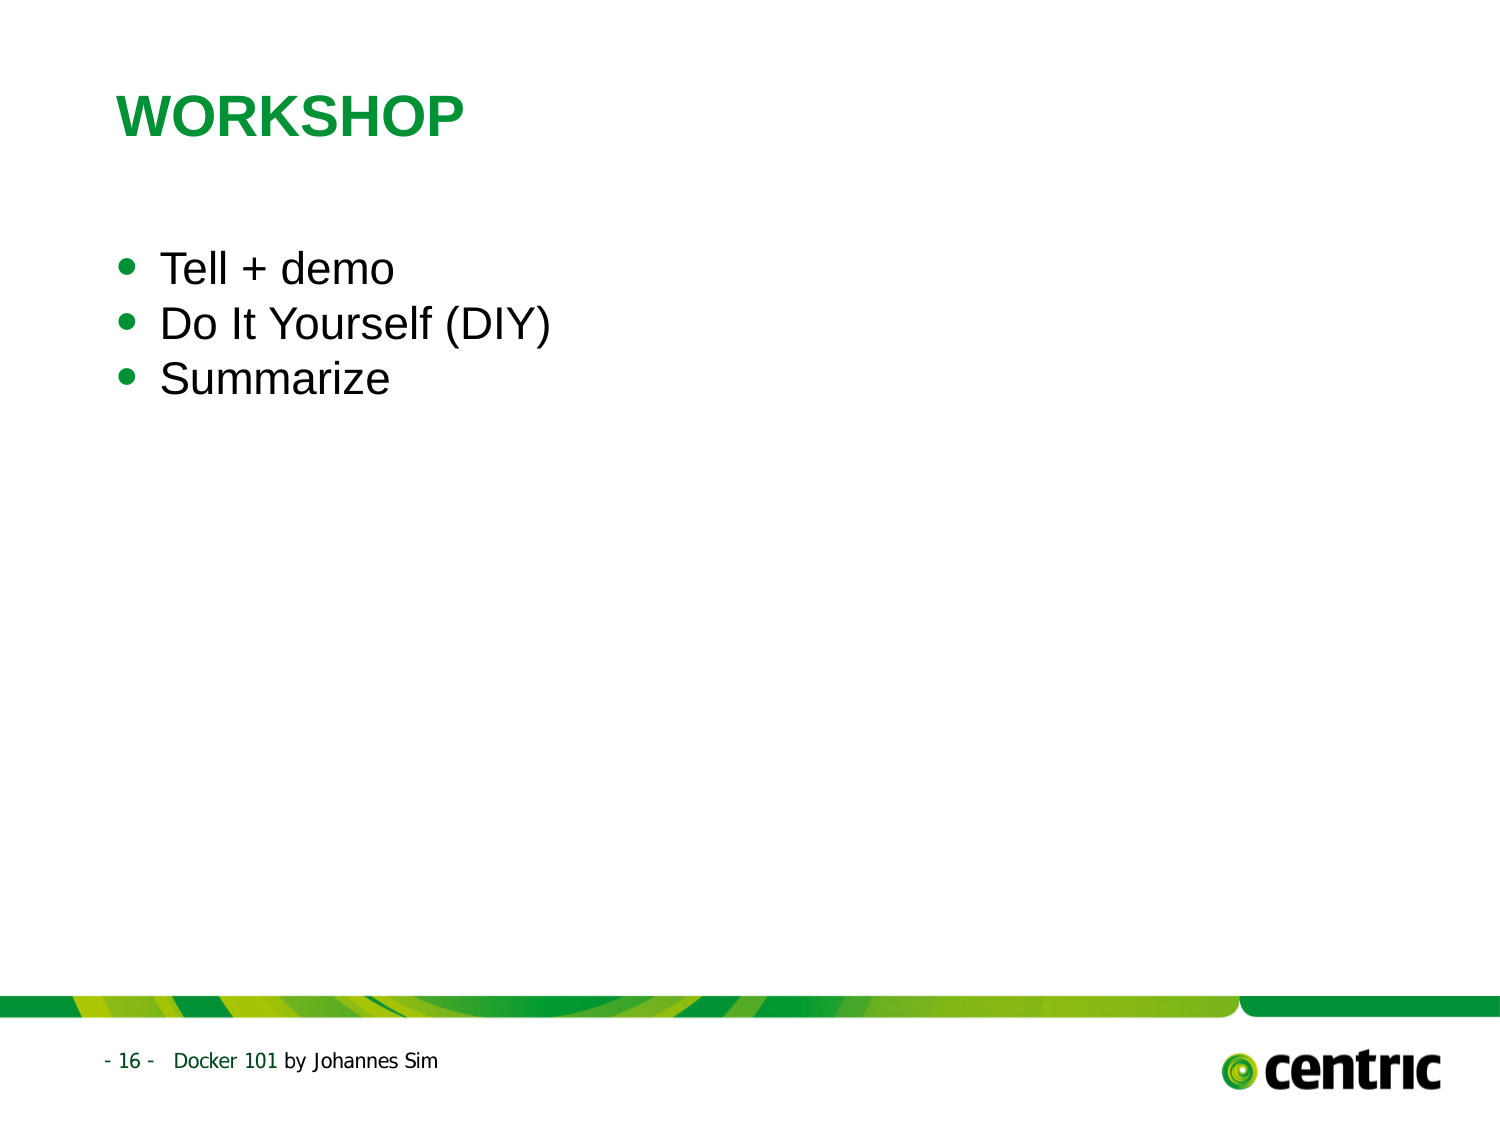

# Workshop
Tell + demo
Do It Yourself (DIY)
Summarize